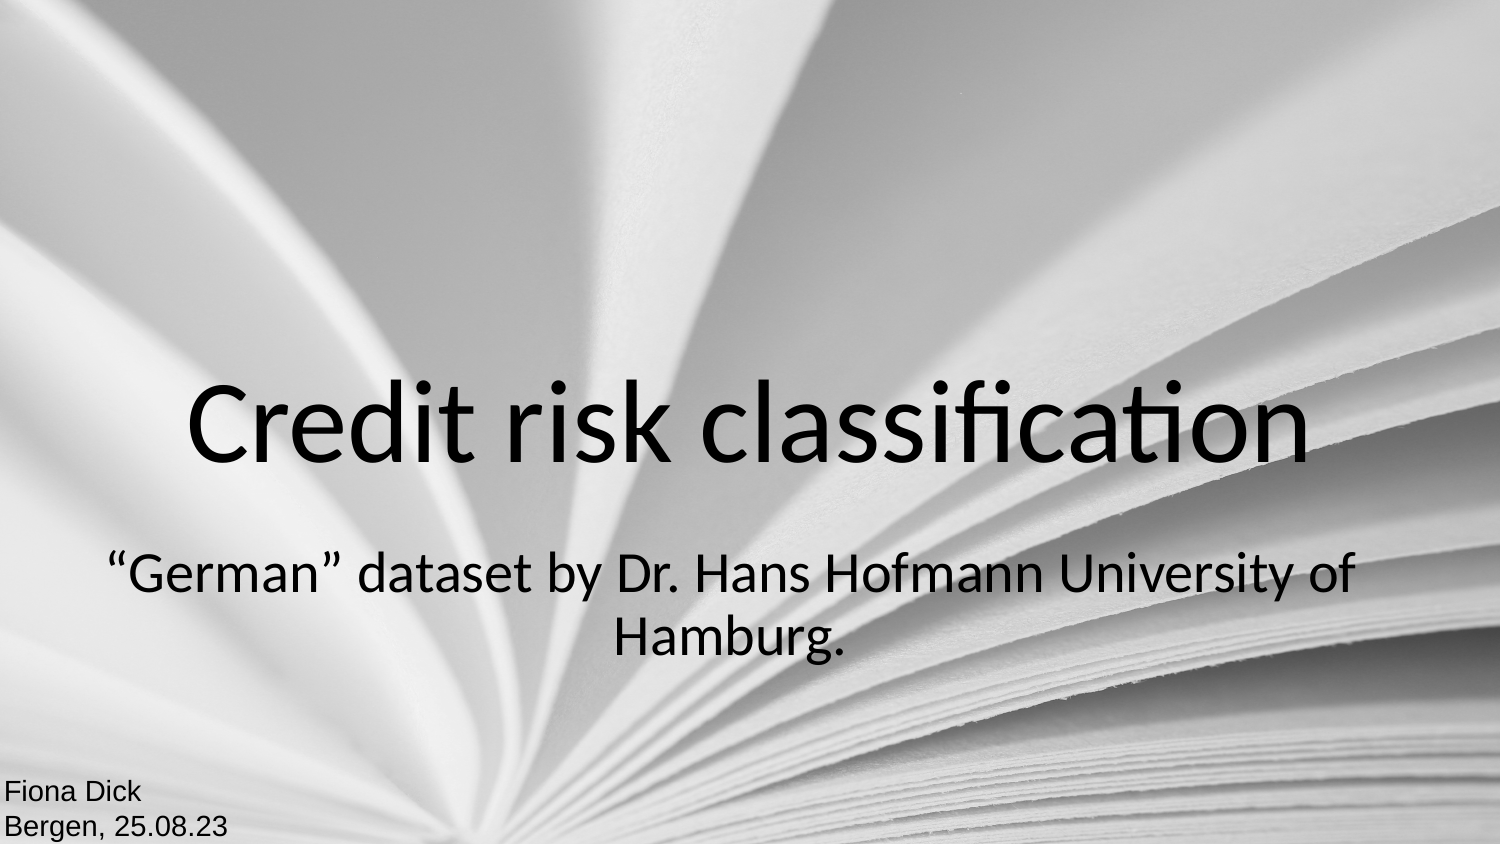

# Credit risk classification
“German” dataset by Dr. Hans Hofmann University of Hamburg.
Fiona Dick
Bergen, 25.08.23